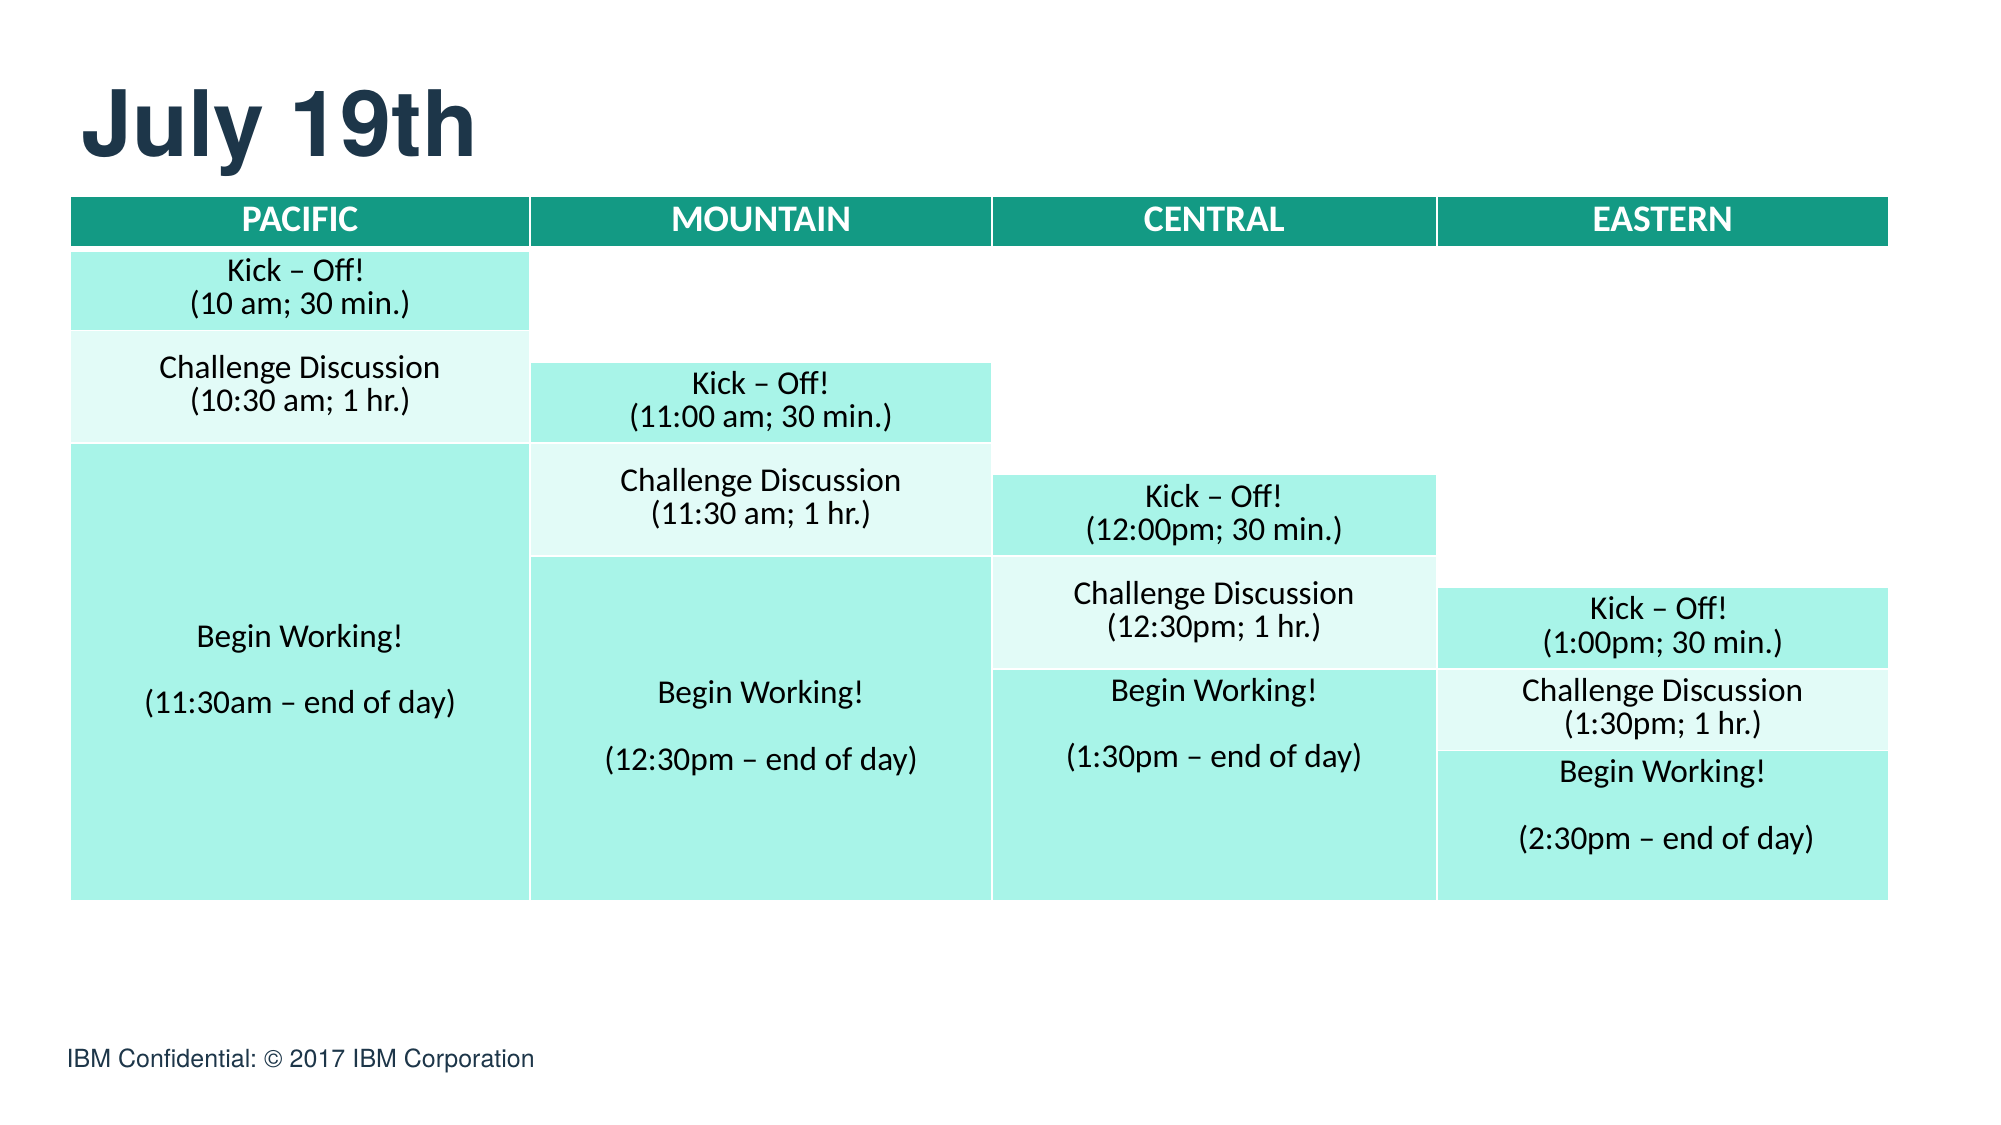

# July 19th
| PACIFIC | MOUNTAIN | CENTRAL | EASTERN |
| --- | --- | --- | --- |
| Kick – Off! (10 am; 30 min.) |  |  |  |
| Challenge Discussion (10:30 am; 1 hr.) |  |  |  |
|  | Kick – Off! (11:00 am; 30 min.) |  |  |
| Begin Working! (11:30am – end of day) | Challenge Discussion (11:30 am; 1 hr.) |  |  |
|  |  | Kick – Off! (12:00pm; 30 min.) |  |
|  | Begin Working! (12:30pm – end of day) | Challenge Discussion (12:30pm; 1 hr.) |  |
|  |  |  | Kick – Off! (1:00pm; 30 min.) |
|  |  | Begin Working! (1:30pm – end of day) | Challenge Discussion (1:30pm; 1 hr.) |
|  |  |  | Begin Working! (2:30pm – end of day) |